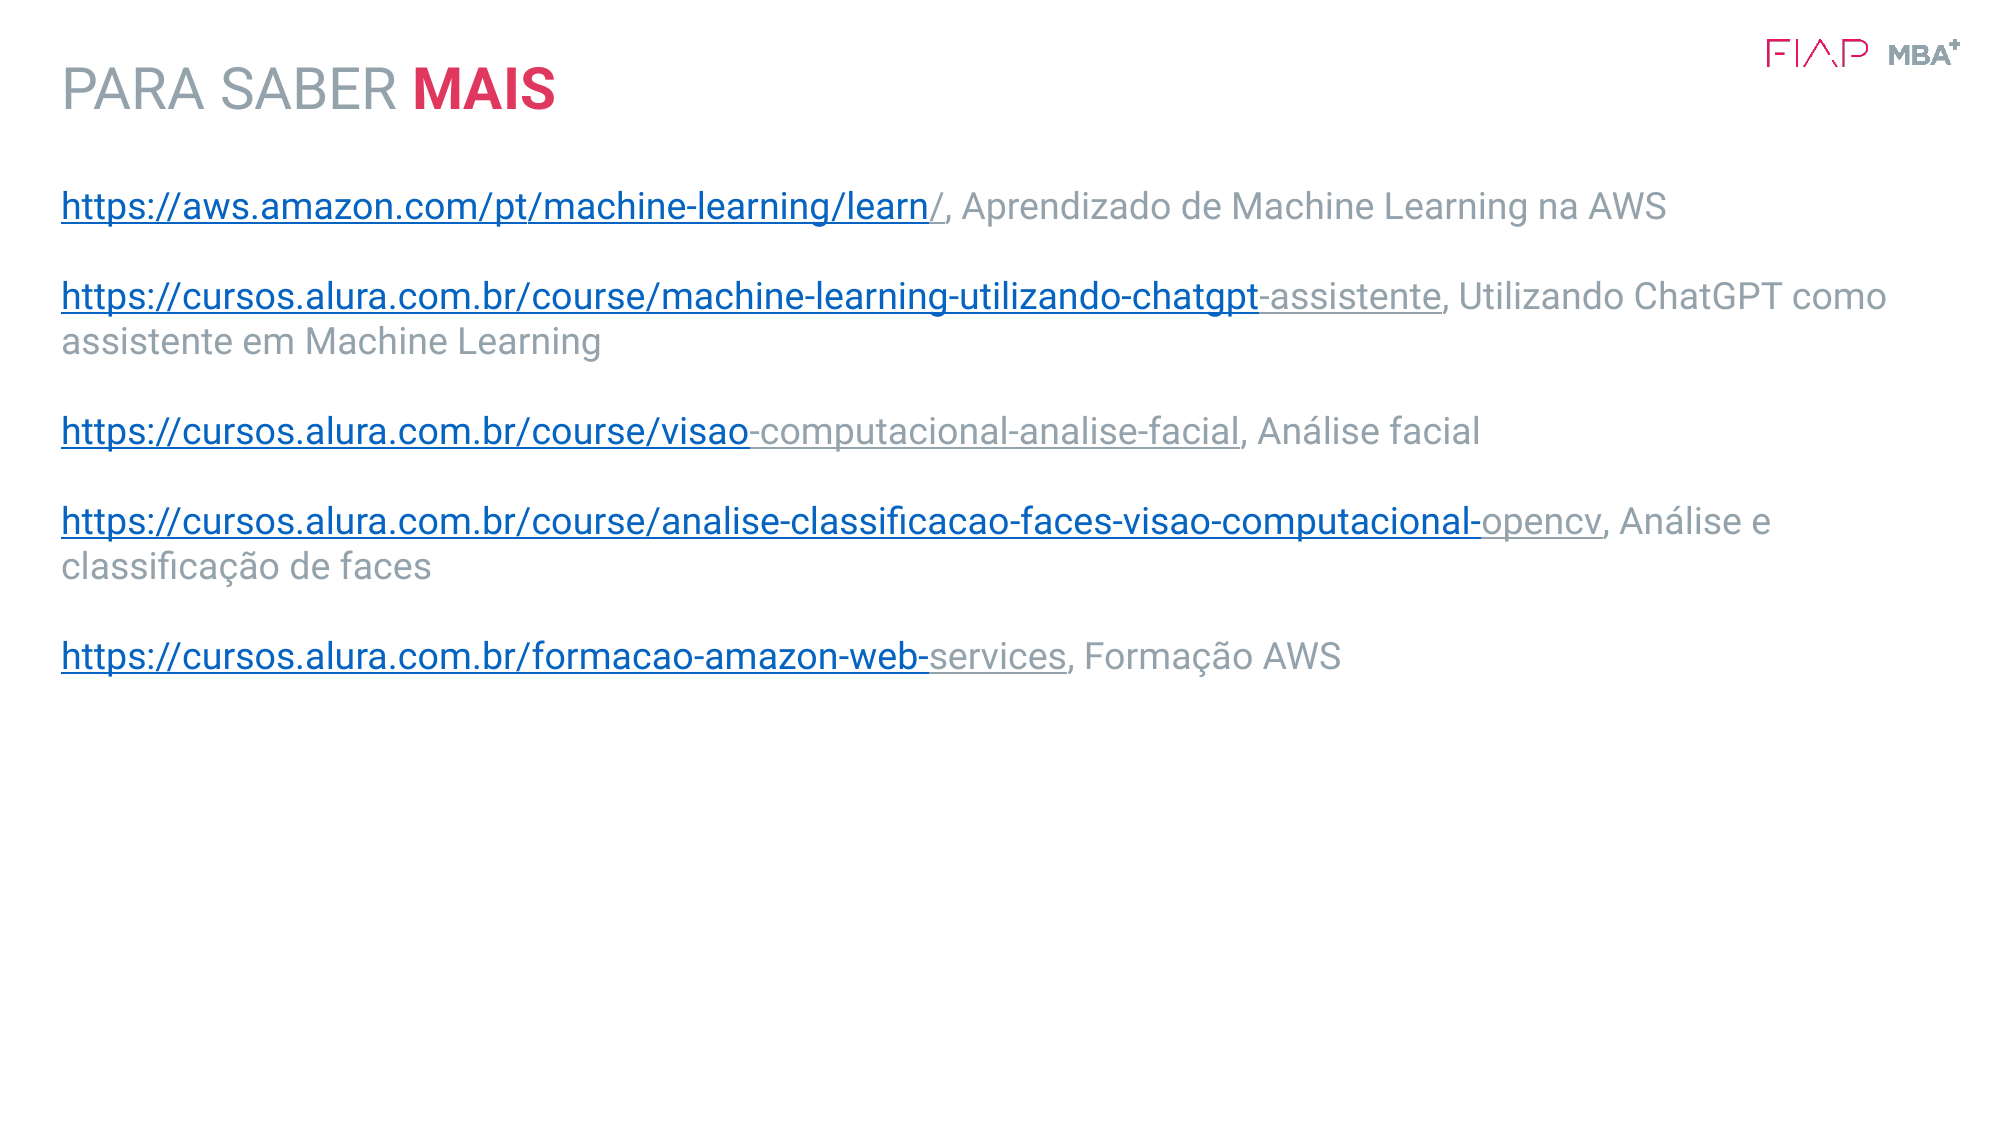

# PARA SABER MAIS
https://aws.amazon.com/pt/machine-learning/learn/, Aprendizado de Machine Learning na AWS

https://cursos.alura.com.br/course/machine-learning-utilizando-chatgpt-assistente, Utilizando ChatGPT como assistente em Machine Learning

https://cursos.alura.com.br/course/visao-computacional-analise-facial, Análise facial

https://cursos.alura.com.br/course/analise-classificacao-faces-visao-computacional-opencv, Análise e classificação de faces

https://cursos.alura.com.br/formacao-amazon-web-services, Formação AWS